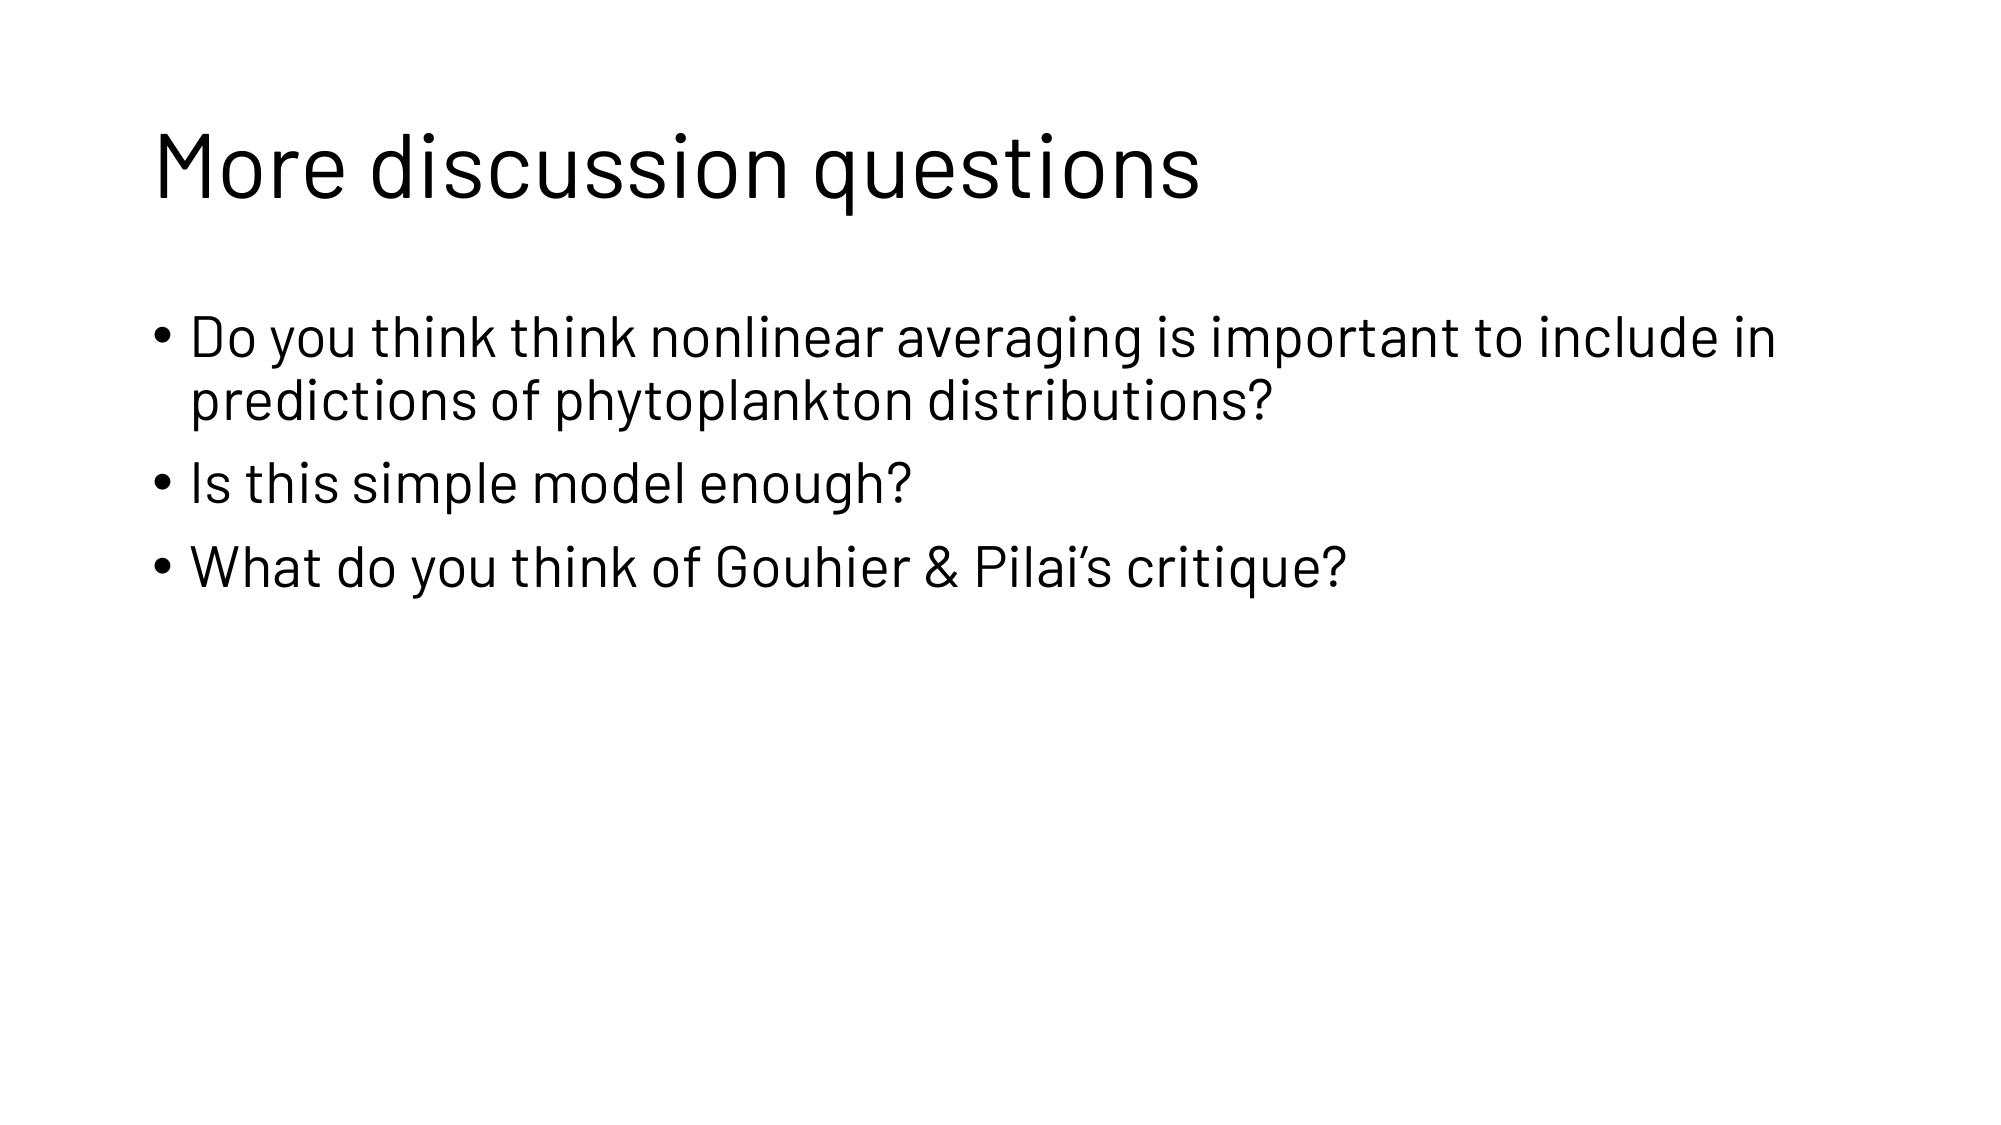

# More discussion questions
Do you think think nonlinear averaging is important to include in predictions of phytoplankton distributions?
Is this simple model enough?
What do you think of Gouhier & Pilai’s critique?